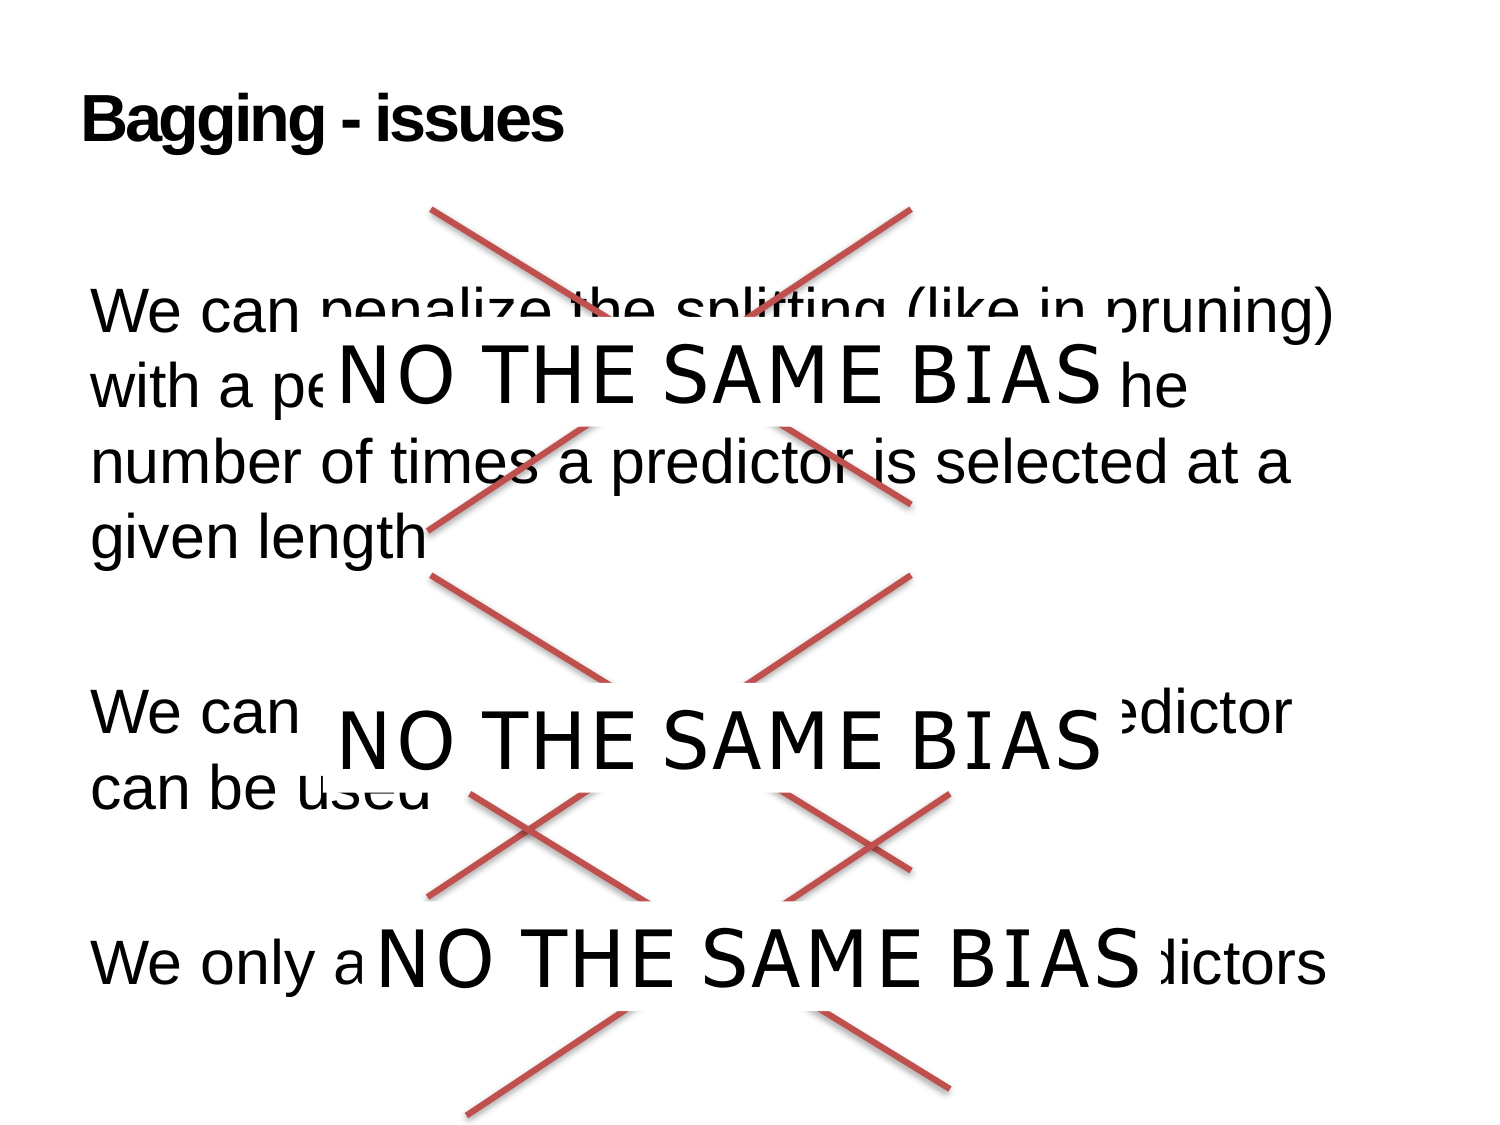

# Bagging - issues
NO THE SAME BIAS
We can penalize the splitting (like in pruning) with a penalty term that depends on the number of times a predictor is selected at a given length

We can restrict how many times a predictor can be used

We only allow a certain number of predictors

NO THE SAME BIAS
NO THE SAME BIAS